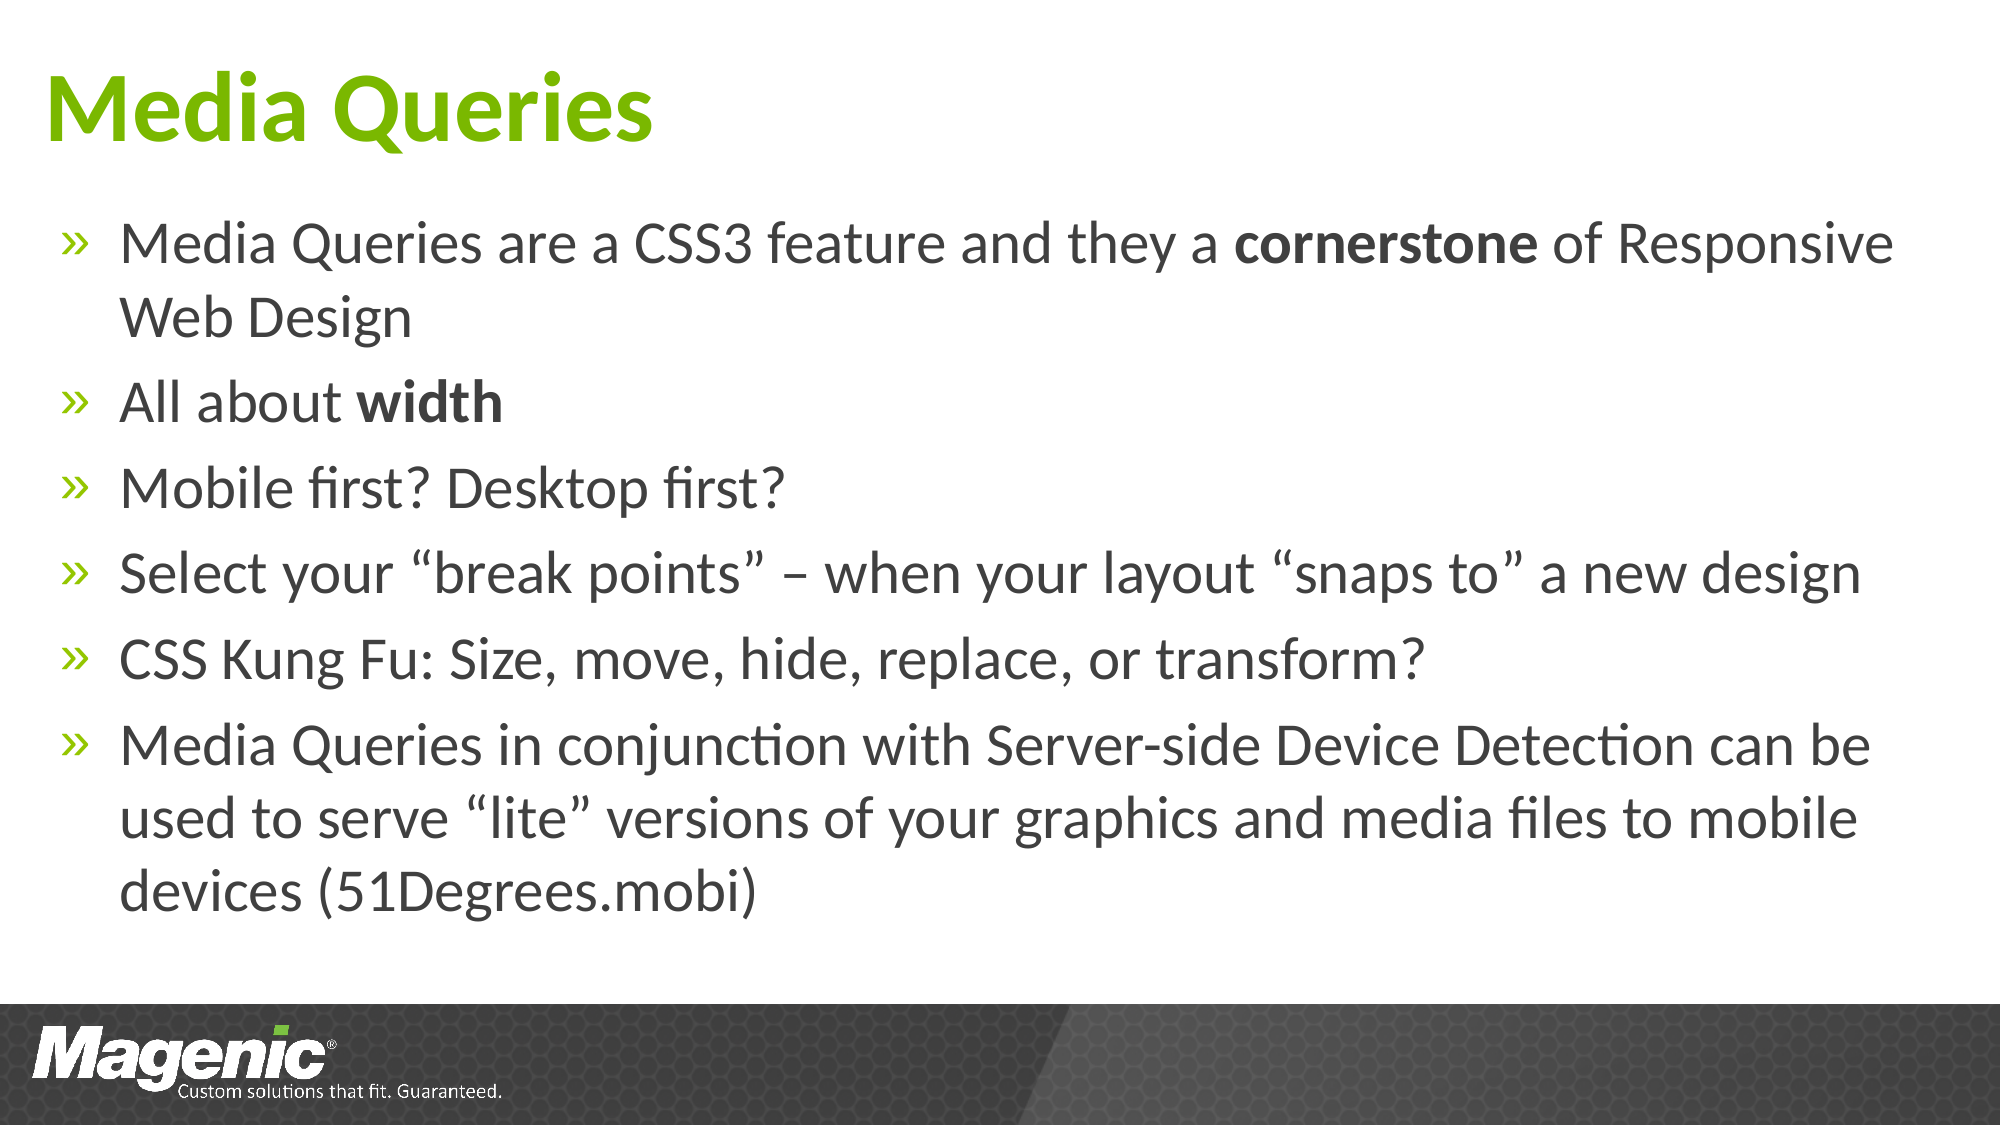

# Media Queries
Media Queries are a CSS3 feature and they a cornerstone of Responsive Web Design
All about width
Mobile first? Desktop first?
Select your “break points” – when your layout “snaps to” a new design
CSS Kung Fu: Size, move, hide, replace, or transform?
Media Queries in conjunction with Server-side Device Detection can be used to serve “lite” versions of your graphics and media files to mobile devices (51Degrees.mobi)